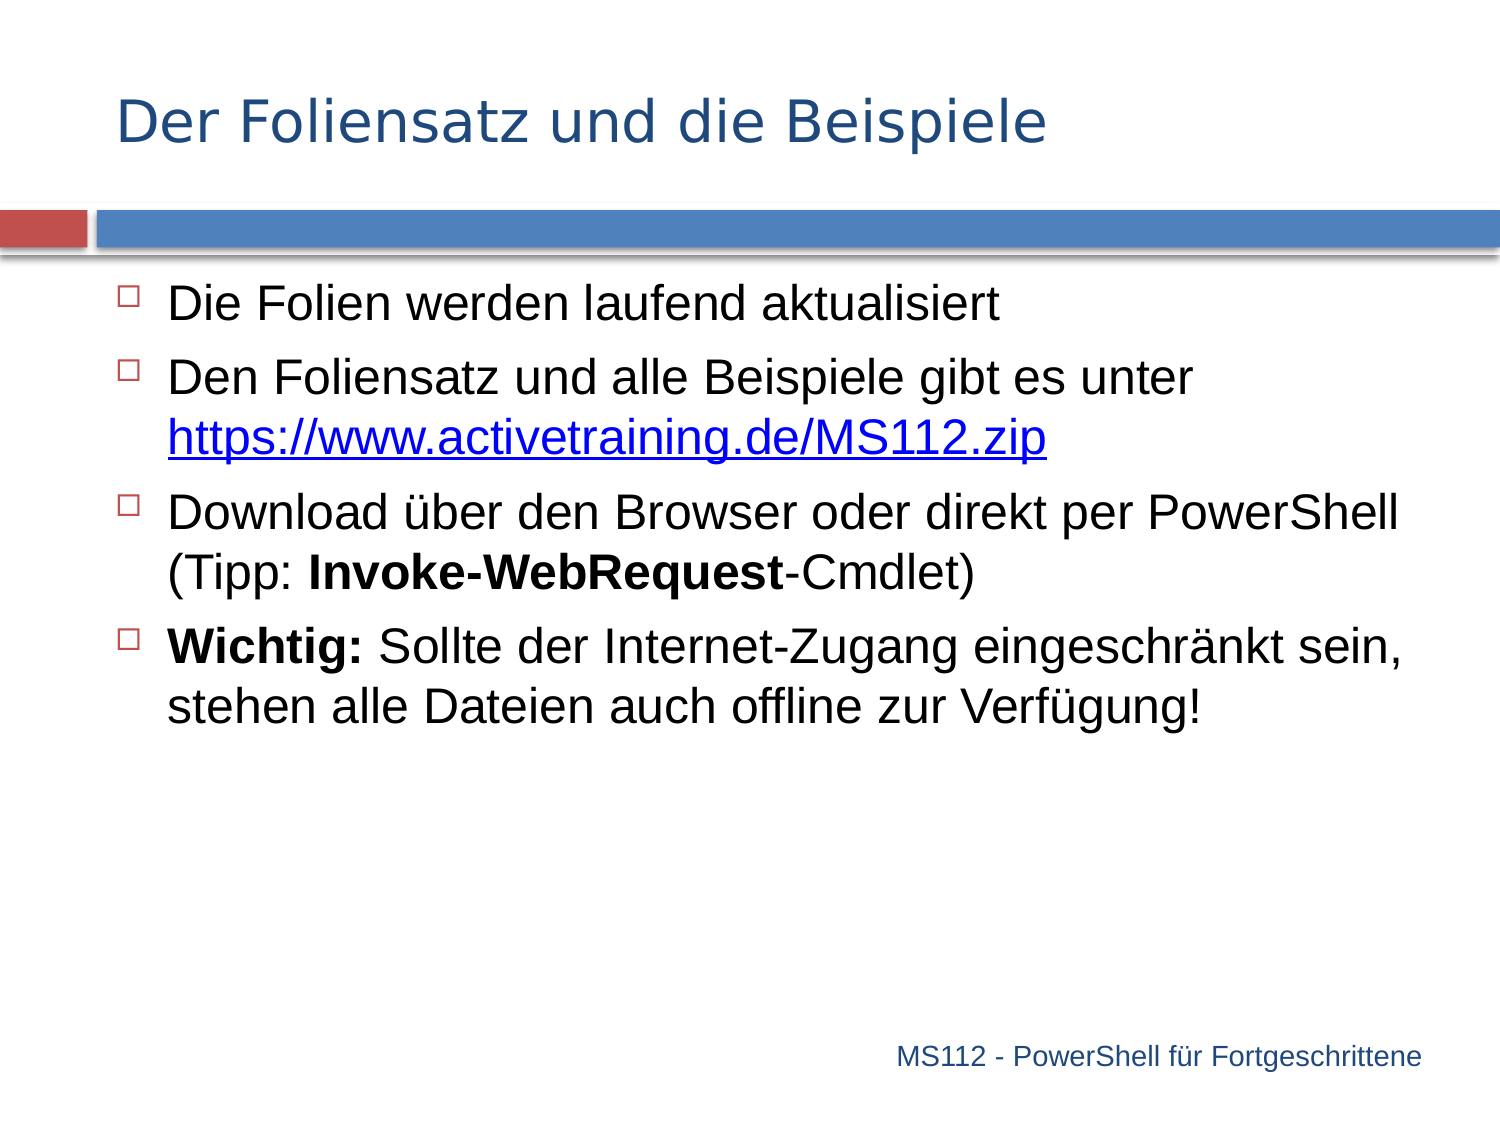

# Der Foliensatz und die Beispiele
Die Folien werden laufend aktualisiert
Den Foliensatz und alle Beispiele gibt es unter
https://www.activetraining.de/MS112.zip
Download über den Browser oder direkt per PowerShell (Tipp: Invoke-WebRequest-Cmdlet)
Wichtig: Sollte der Internet-Zugang eingeschränkt sein, stehen alle Dateien auch offline zur Verfügung!
MS112 - PowerShell für Fortgeschrittene